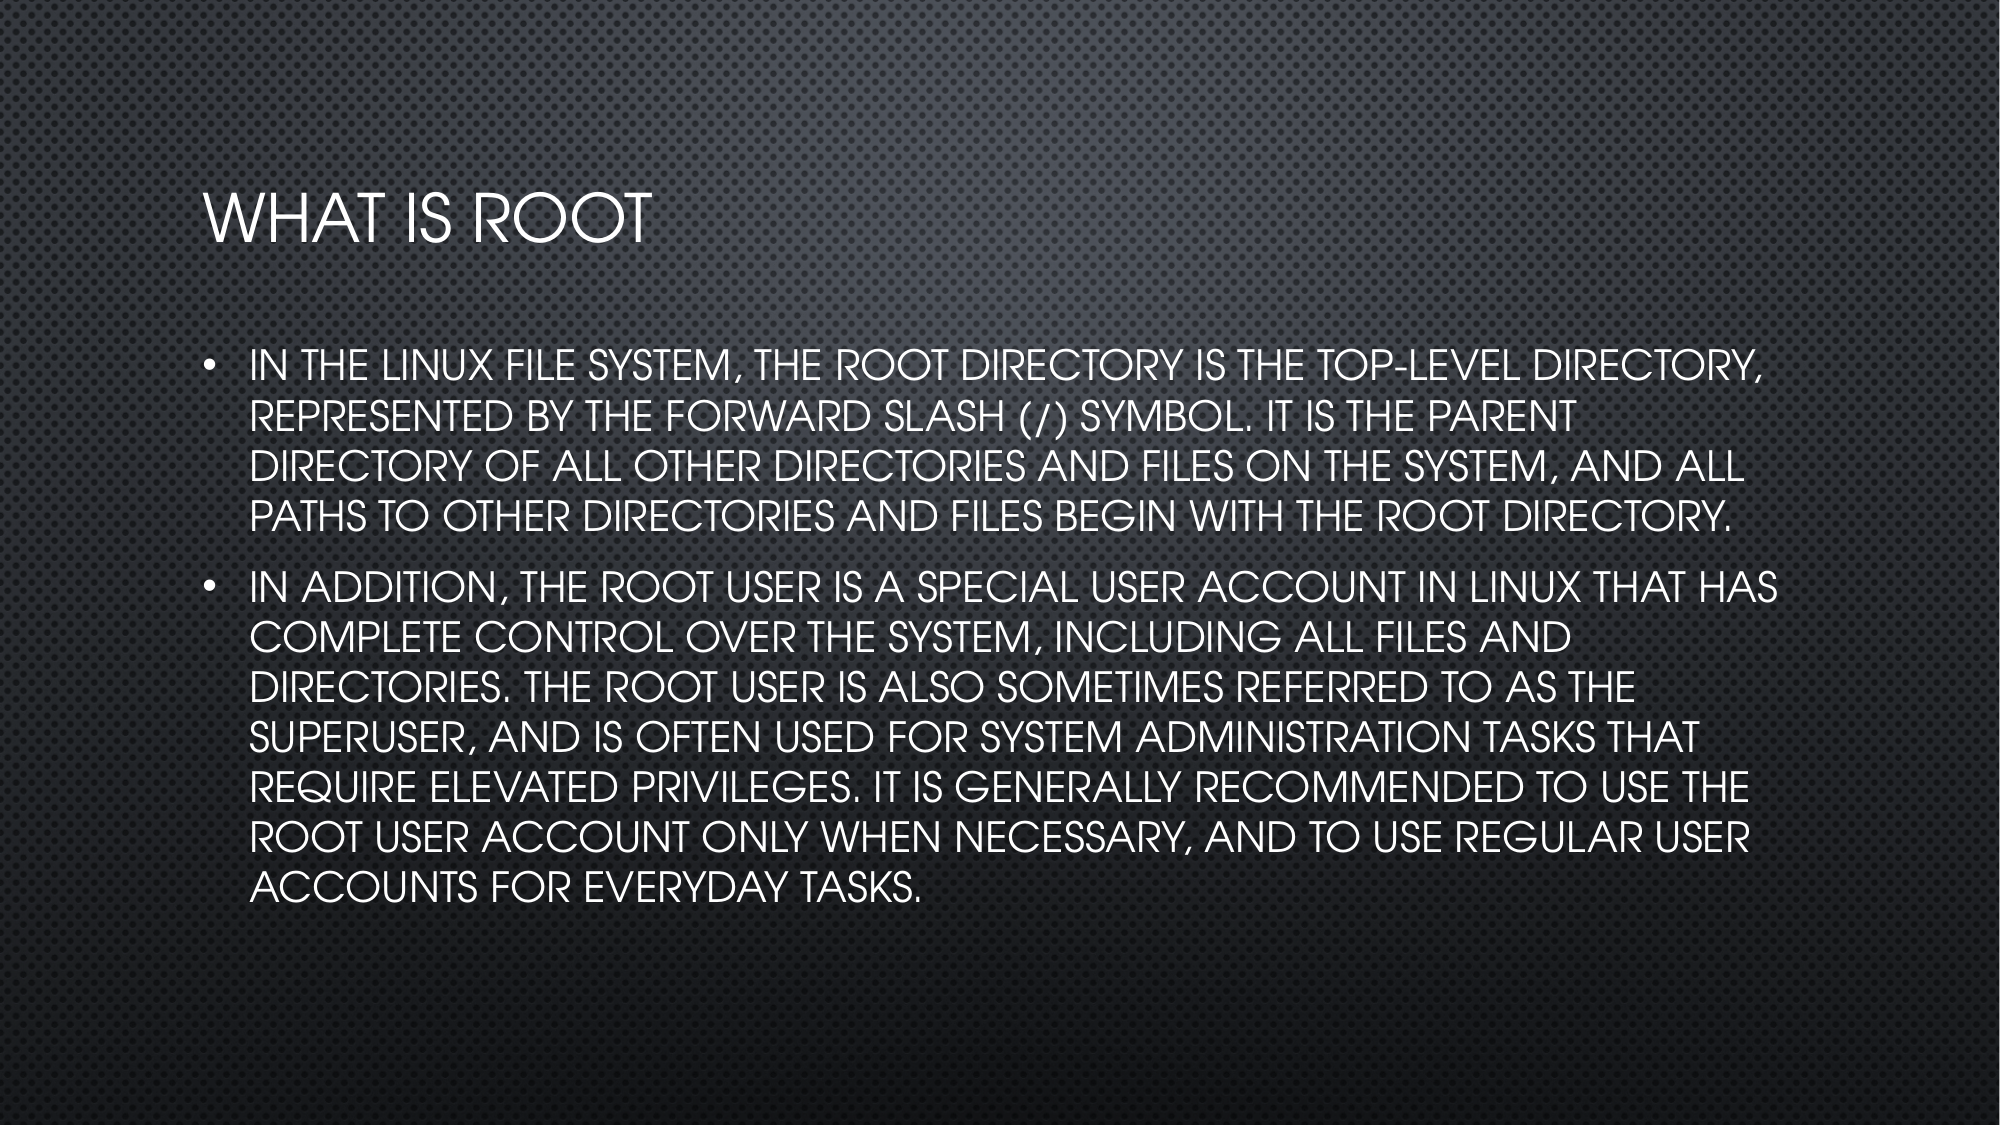

# what is root
In the Linux file system, the root directory is the top-level directory, represented by the forward slash (/) symbol. It is the parent directory of all other directories and files on the system, and all paths to other directories and files begin with the root directory.
In addition, the root user is a special user account in Linux that has complete control over the system, including all files and directories. The root user is also sometimes referred to as the superuser, and is often used for system administration tasks that require elevated privileges. It is generally recommended to use the root user account only when necessary, and to use regular user accounts for everyday tasks.